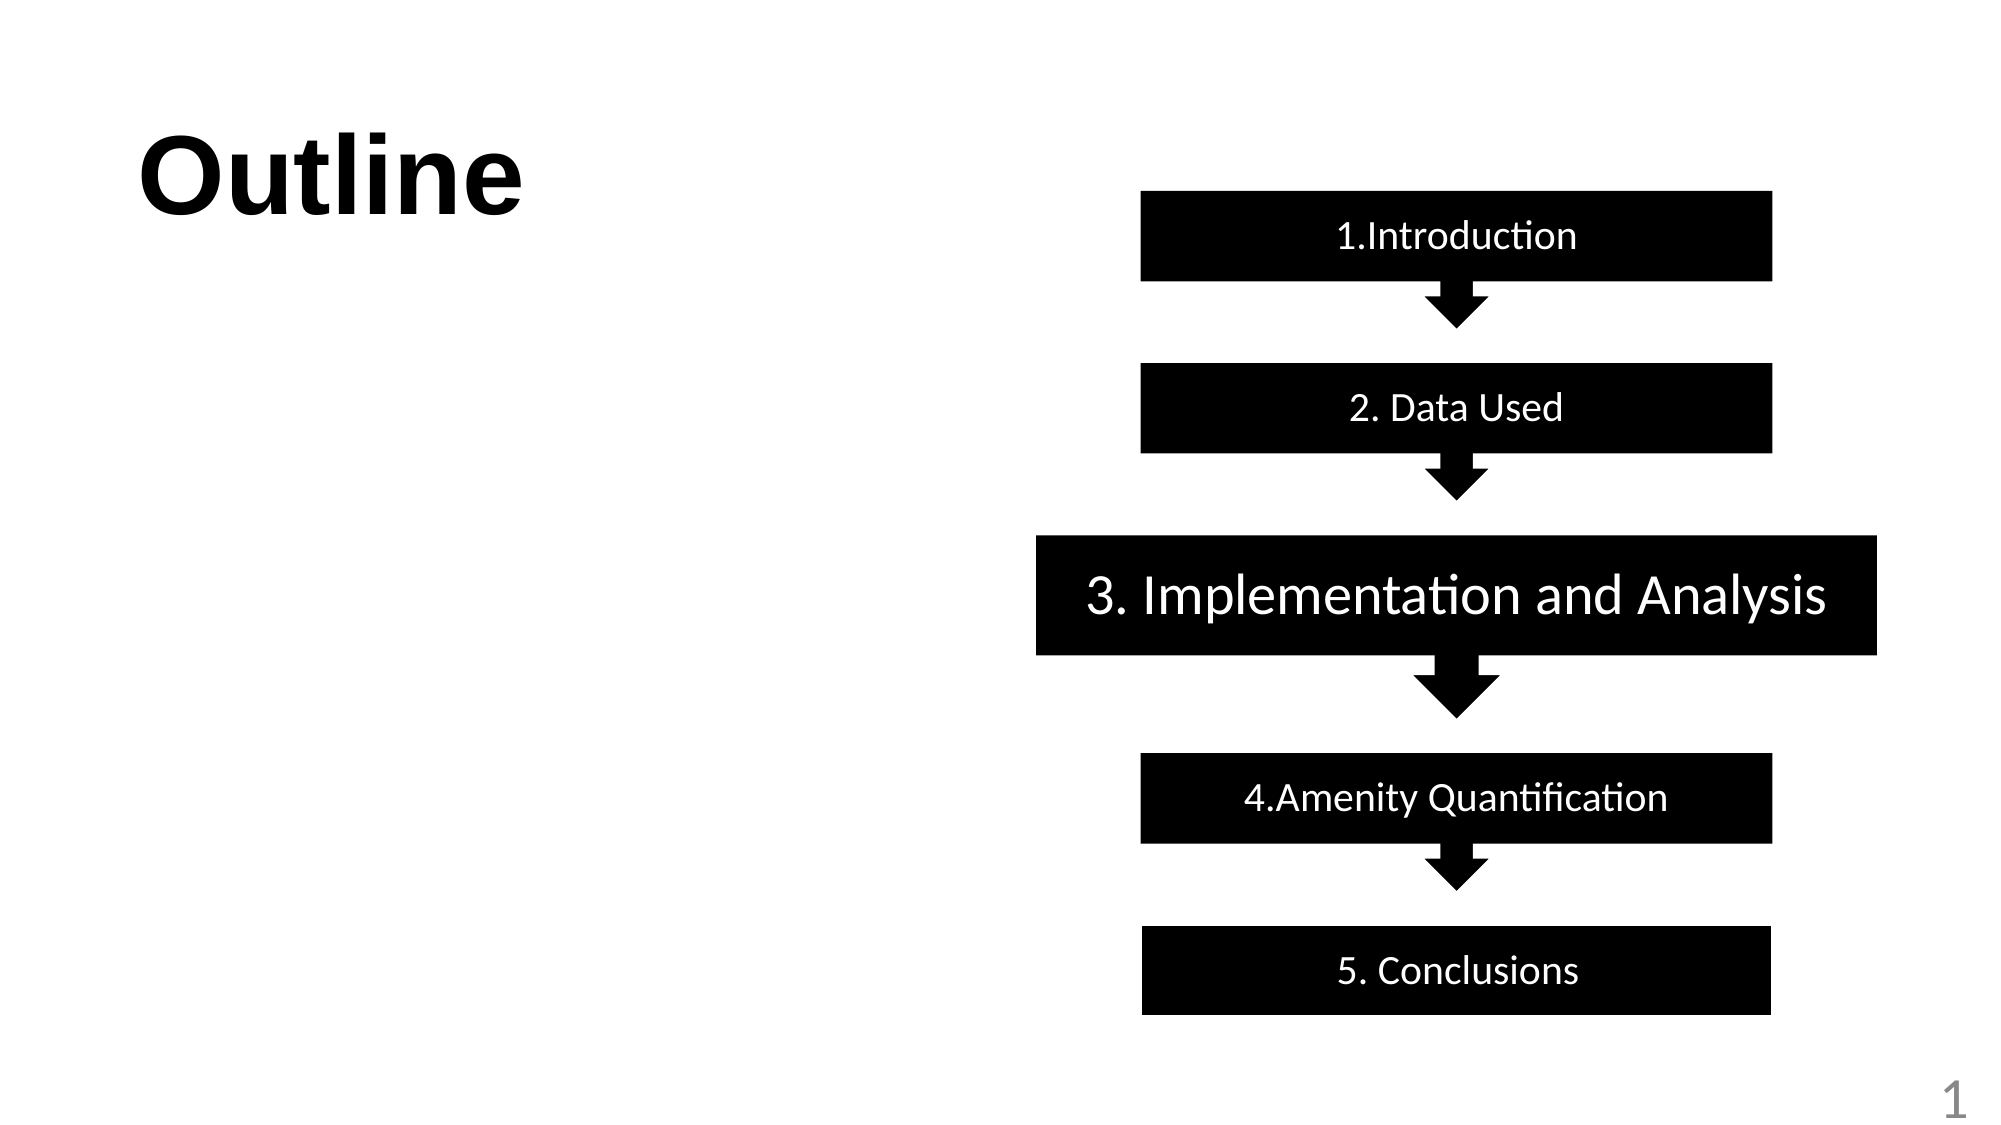

Outline

1.Introduction

2. Data Used

3. Implementation and Analysis

4.Amenity Quantification

5. Conclusions

1